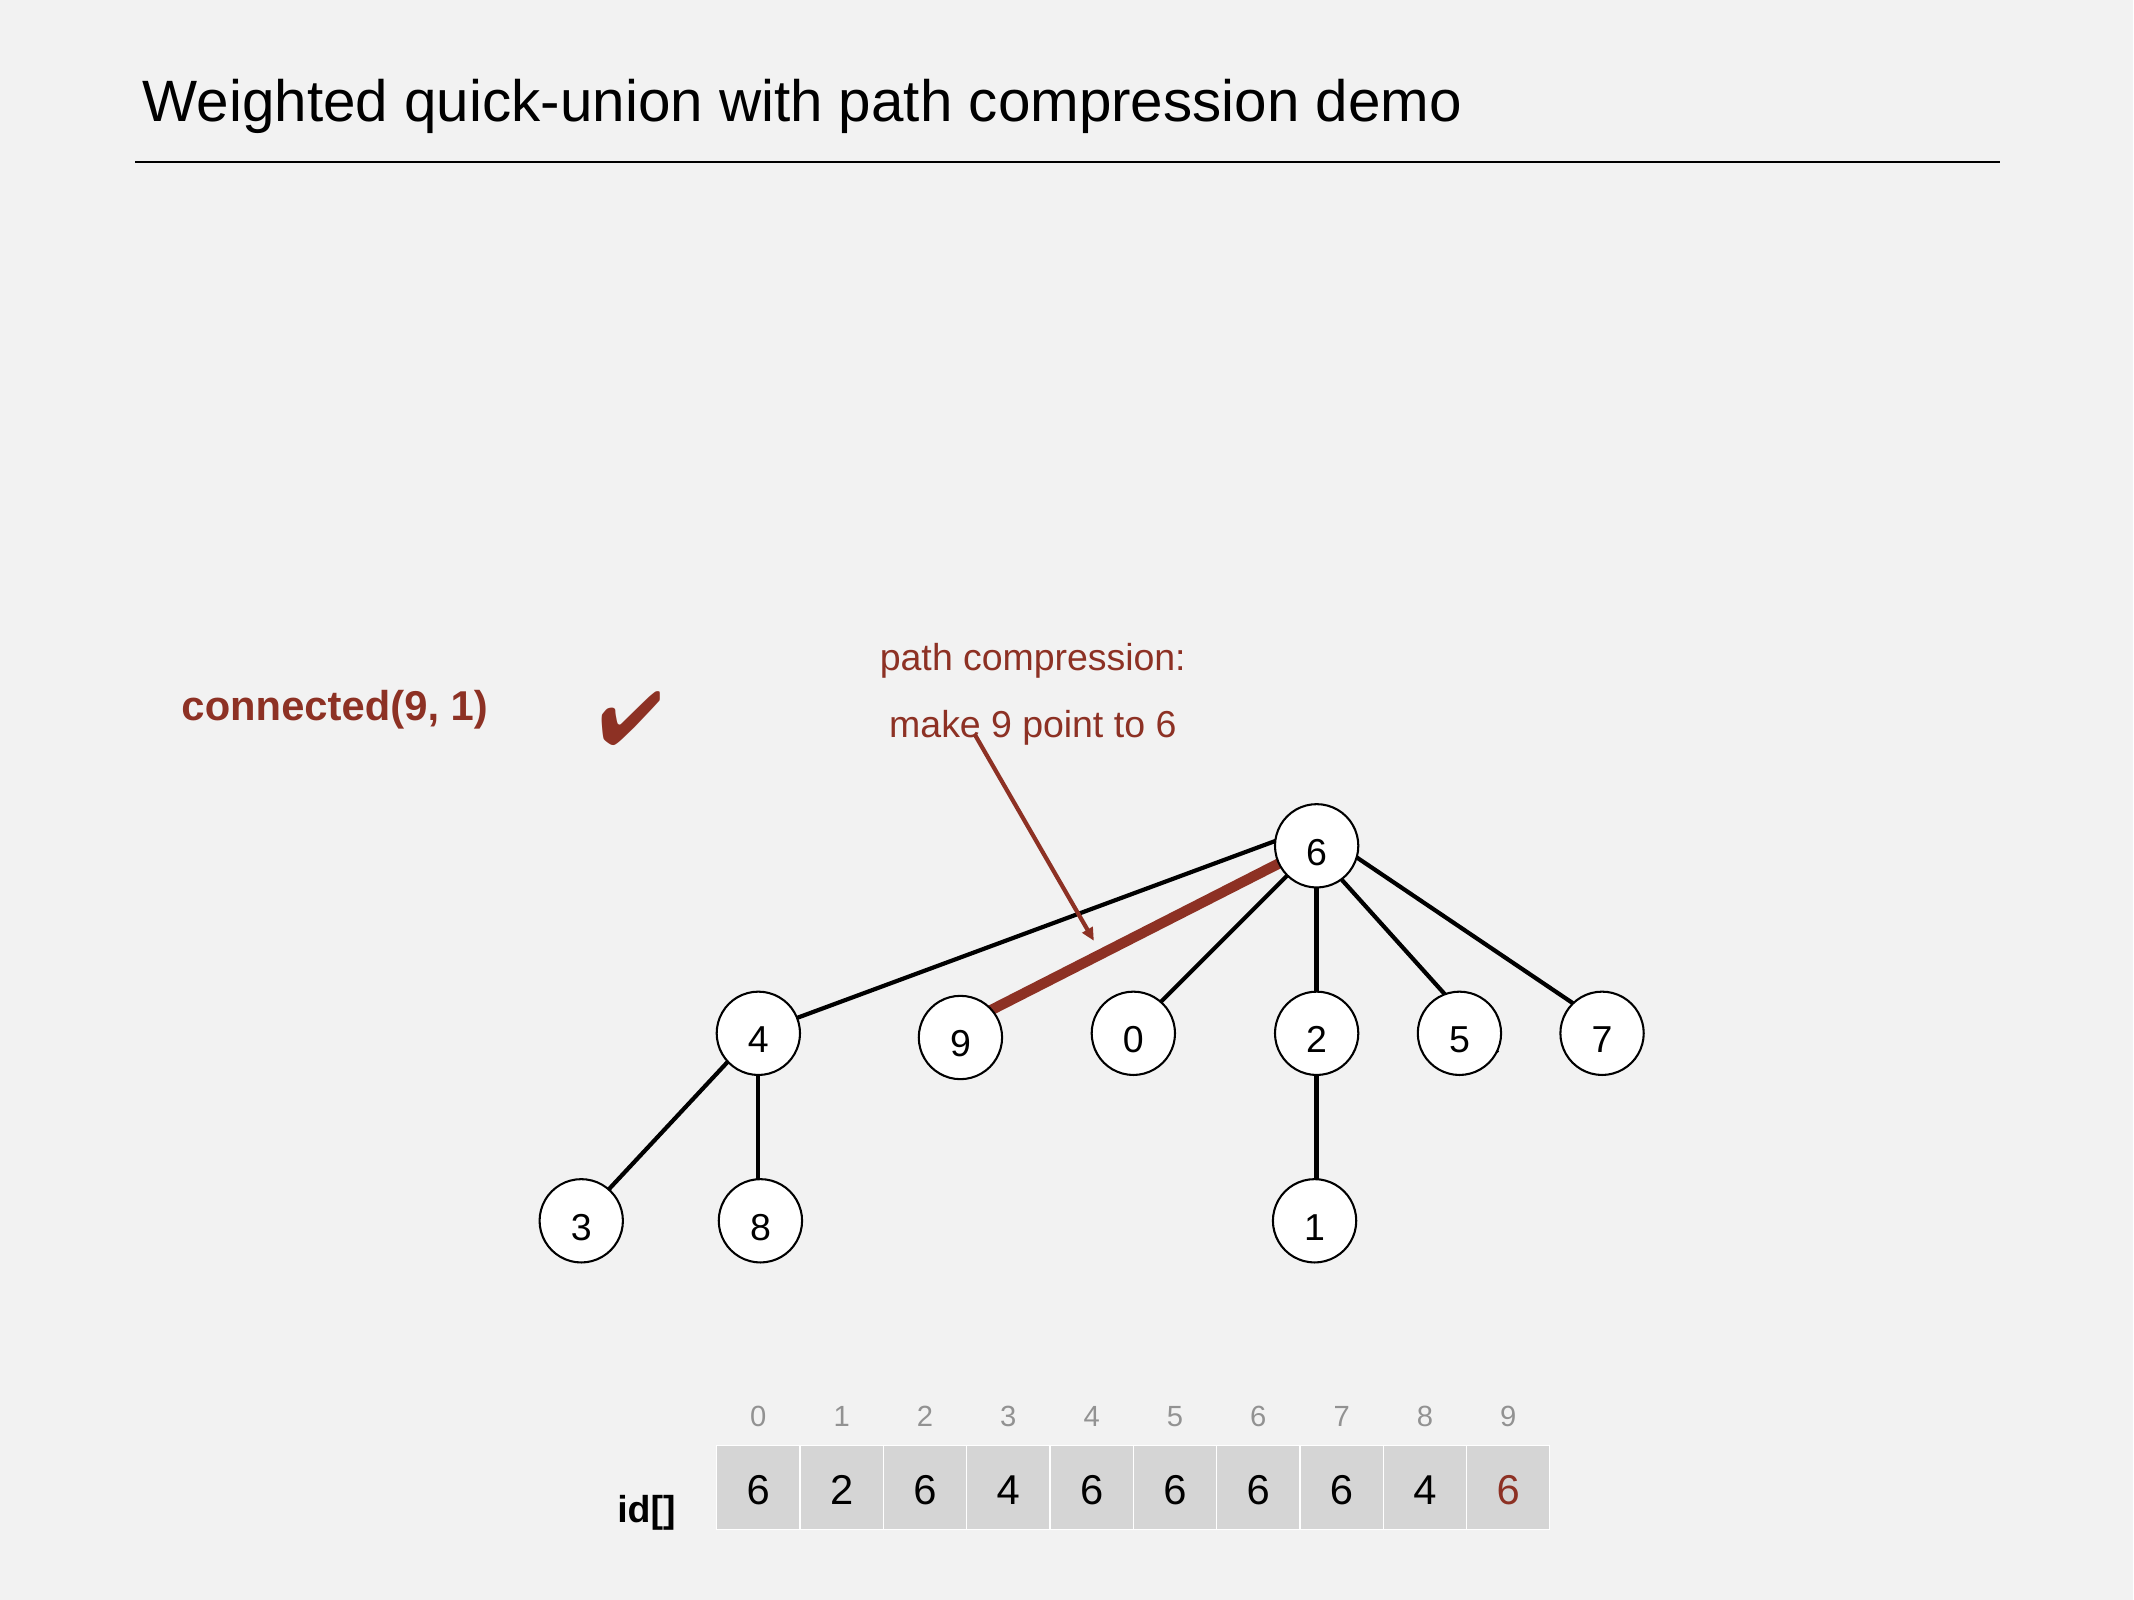

# Weighted quick-union with path compression demo
path compression:
make 9 point to 6
✔
connected(9, 1)

6

4

3
8
0
2
5
7
9

1
0
1
2
3
4
5
6
7
8
9
6
2
6
4
6
6
6
6
4
6
id[]